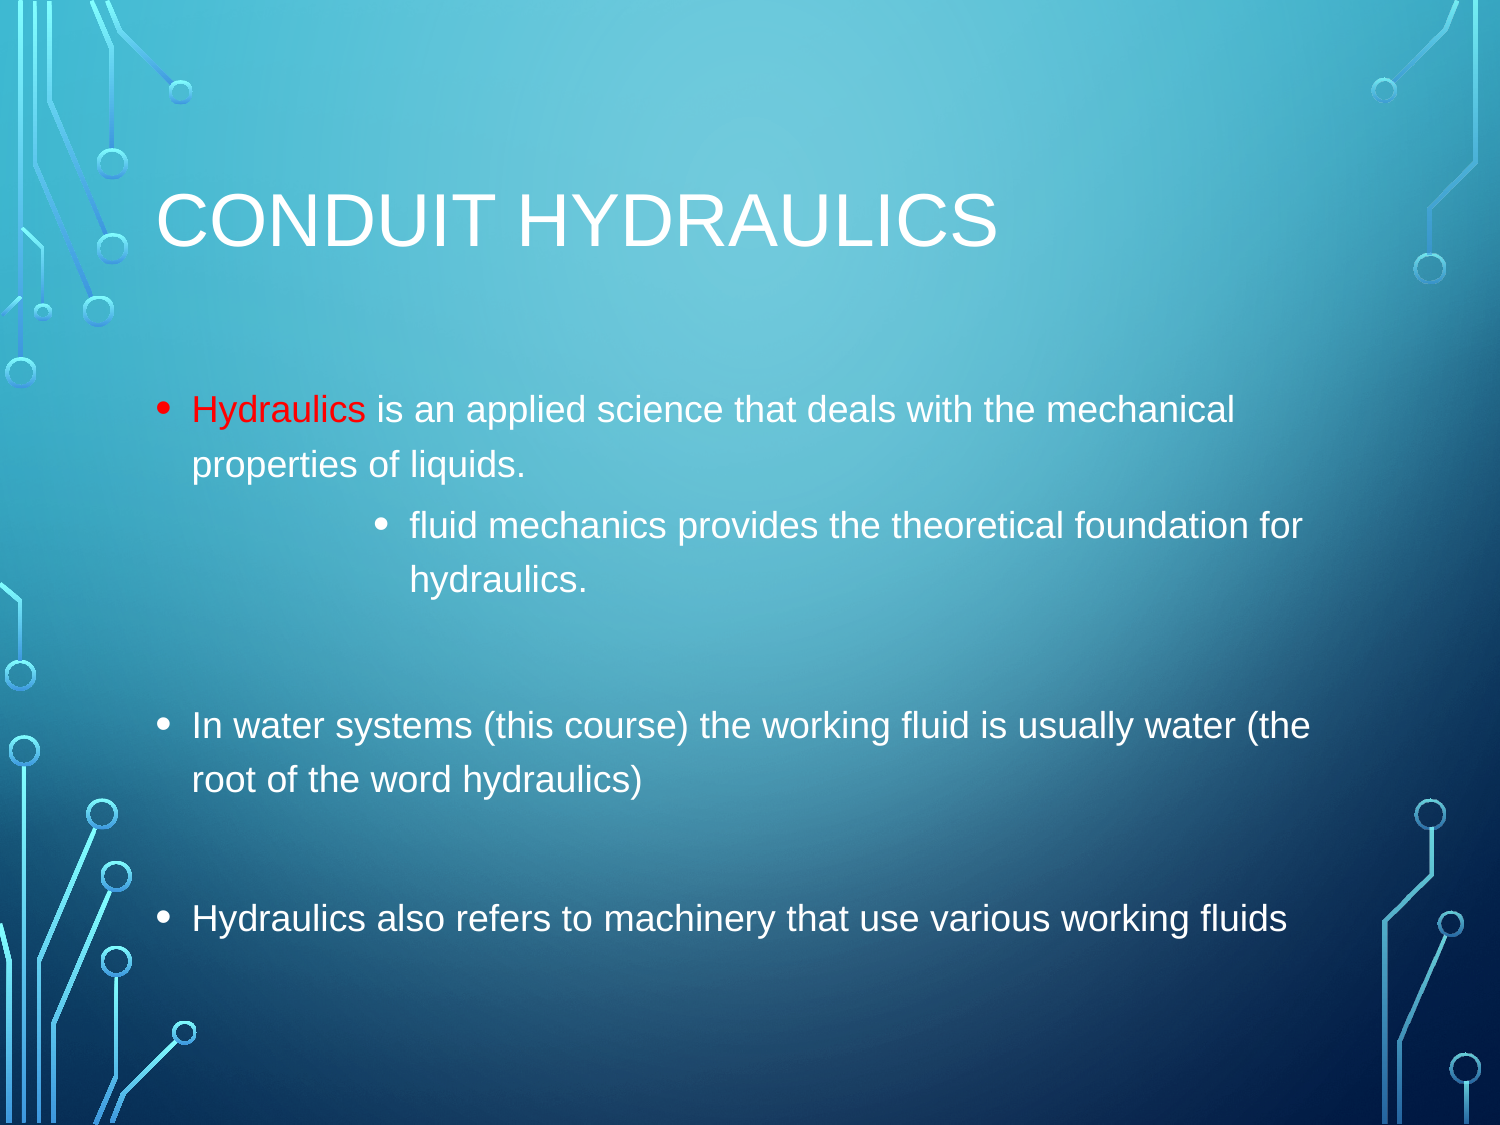

# Conduit Hydraulics
Hydraulics is an applied science that deals with the mechanical properties of liquids.
fluid mechanics provides the theoretical foundation for hydraulics.

In water systems (this course) the working fluid is usually water (the root of the word hydraulics)

Hydraulics also refers to machinery that use various working fluids